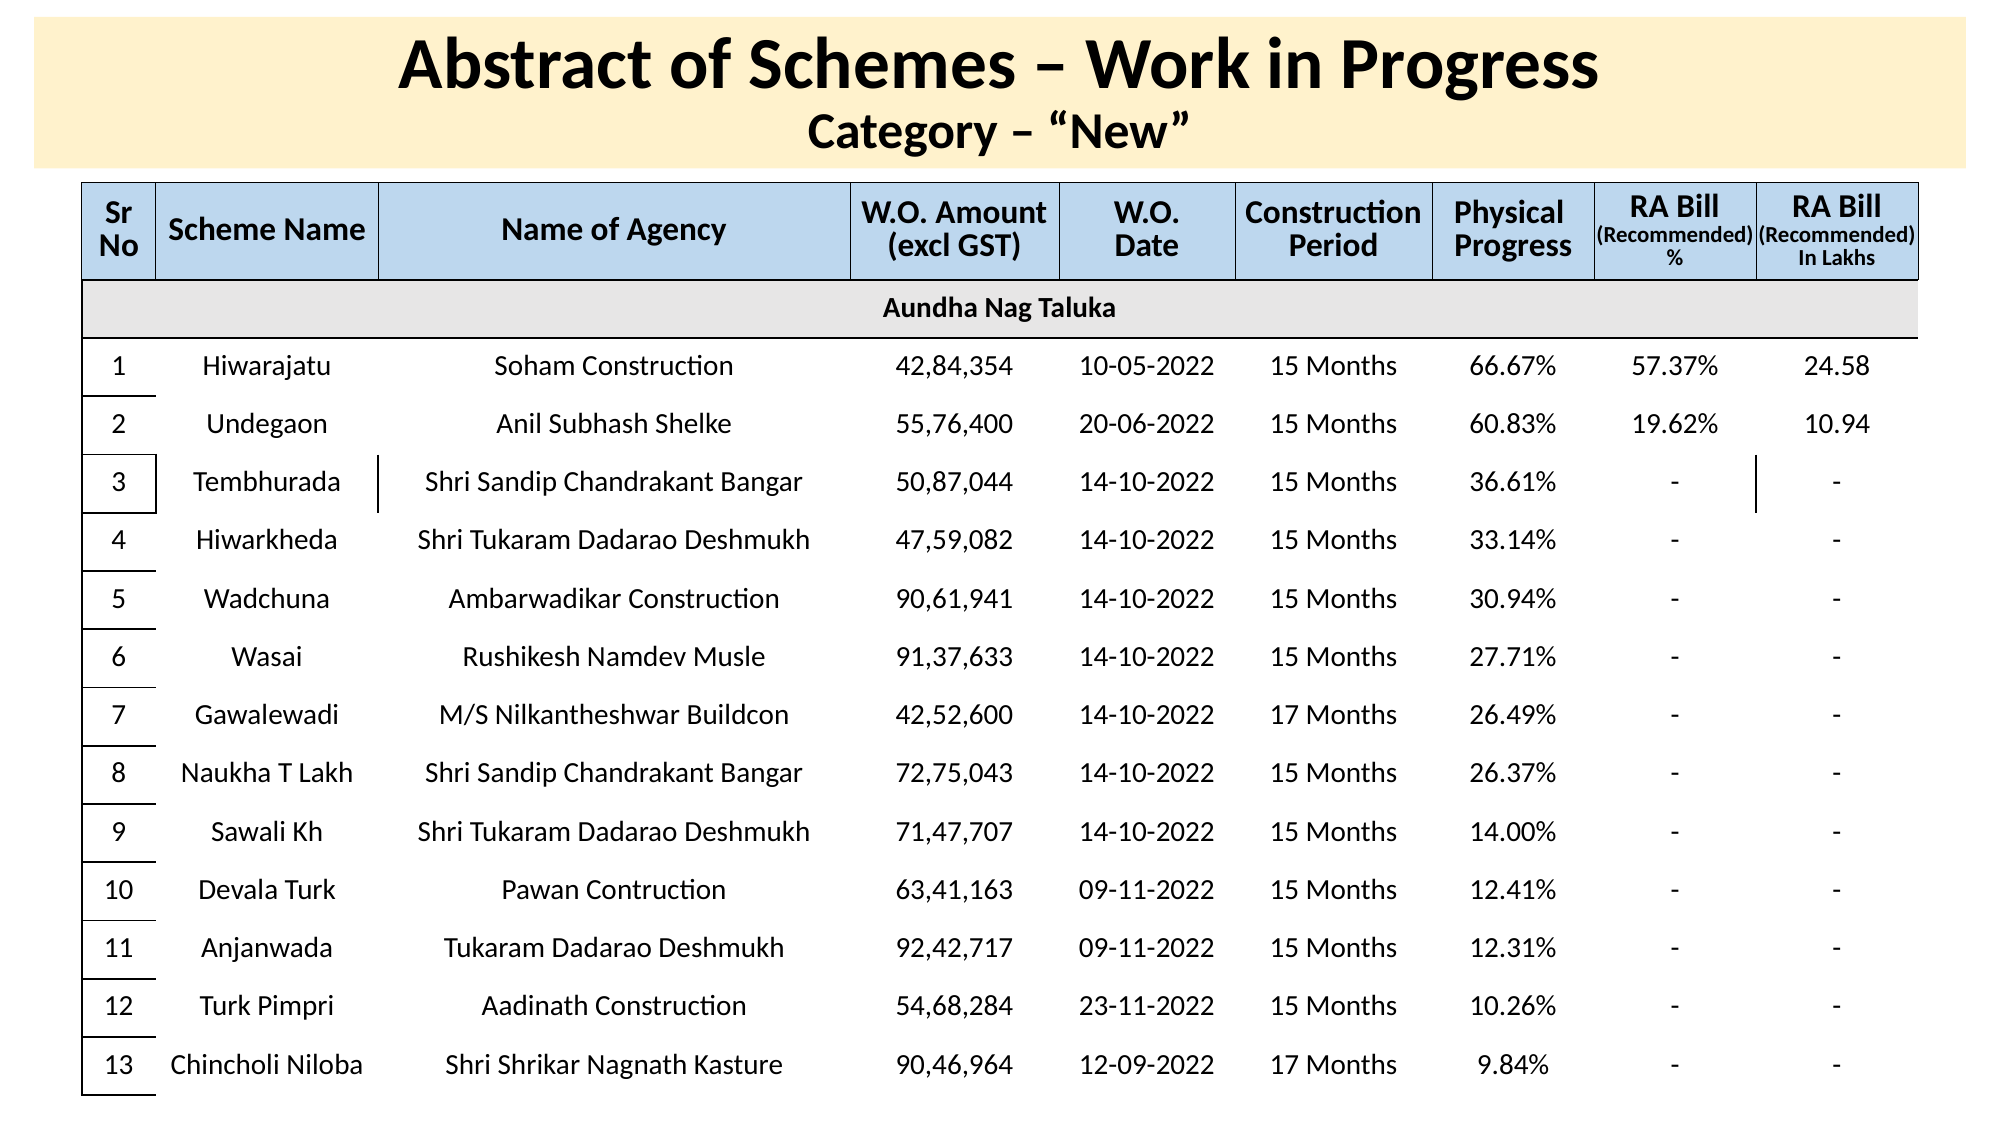

# Abstract of Schemes – Work in Progress Category – “New”
| Sr No | Scheme Name | Name of Agency | W.O. Amount (excl GST) | W.O. Date | Construction Period | Physical Progress | RA Bill (Recommended) % | RA Bill (Recommended) In Lakhs |
| --- | --- | --- | --- | --- | --- | --- | --- | --- |
| Aundha Nag Taluka |  |  |  |  |  |  |  |  |
| --- | --- | --- | --- | --- | --- | --- | --- | --- |
| 1 | Hiwarajatu | Soham Construction | 42,84,354 | 10-05-2022 | 15 Months | 66.67% | 57.37% | 24.58 |
| 2 | Undegaon | Anil Subhash Shelke | 55,76,400 | 20-06-2022 | 15 Months | 60.83% | 19.62% | 10.94 |
| 3 | Tembhurada | Shri Sandip Chandrakant Bangar | 50,87,044 | 14-10-2022 | 15 Months | 36.61% | - | - |
| 4 | Hiwarkheda | Shri Tukaram Dadarao Deshmukh | 47,59,082 | 14-10-2022 | 15 Months | 33.14% | - | - |
| 5 | Wadchuna | Ambarwadikar Construction | 90,61,941 | 14-10-2022 | 15 Months | 30.94% | - | - |
| 6 | Wasai | Rushikesh Namdev Musle | 91,37,633 | 14-10-2022 | 15 Months | 27.71% | - | - |
| 7 | Gawalewadi | M/S Nilkantheshwar Buildcon | 42,52,600 | 14-10-2022 | 17 Months | 26.49% | - | - |
| 8 | Naukha T Lakh | Shri Sandip Chandrakant Bangar | 72,75,043 | 14-10-2022 | 15 Months | 26.37% | - | - |
| 9 | Sawali Kh | Shri Tukaram Dadarao Deshmukh | 71,47,707 | 14-10-2022 | 15 Months | 14.00% | - | - |
| 10 | Devala Turk | Pawan Contruction | 63,41,163 | 09-11-2022 | 15 Months | 12.41% | - | - |
| 11 | Anjanwada | Tukaram Dadarao Deshmukh | 92,42,717 | 09-11-2022 | 15 Months | 12.31% | - | - |
| 12 | Turk Pimpri | Aadinath Construction | 54,68,284 | 23-11-2022 | 15 Months | 10.26% | - | - |
| 13 | Chincholi Niloba | Shri Shrikar Nagnath Kasture | 90,46,964 | 12-09-2022 | 17 Months | 9.84% | - | - |